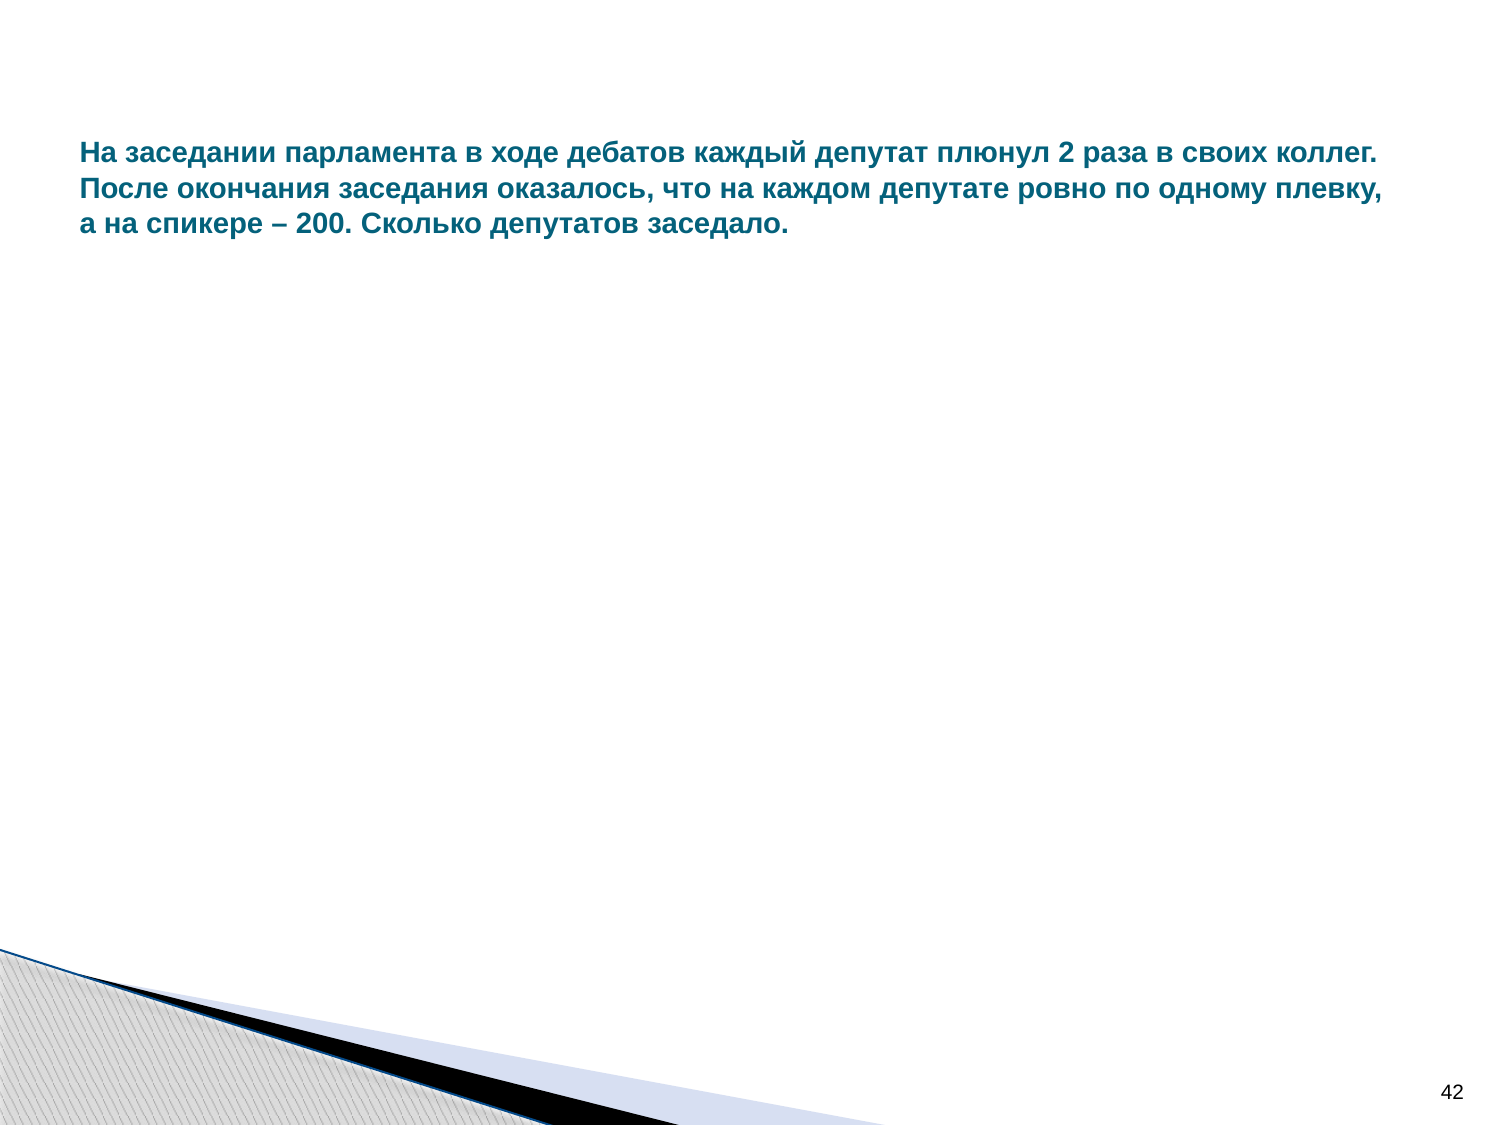

# На заседании парламента в ходе дебатов каждый депутат плюнул 2 раза в своих коллег. После окончания заседания оказалось, что на каждом депутате ровно по одному плевку, а на спикере – 200. Сколько депутатов заседало.
42